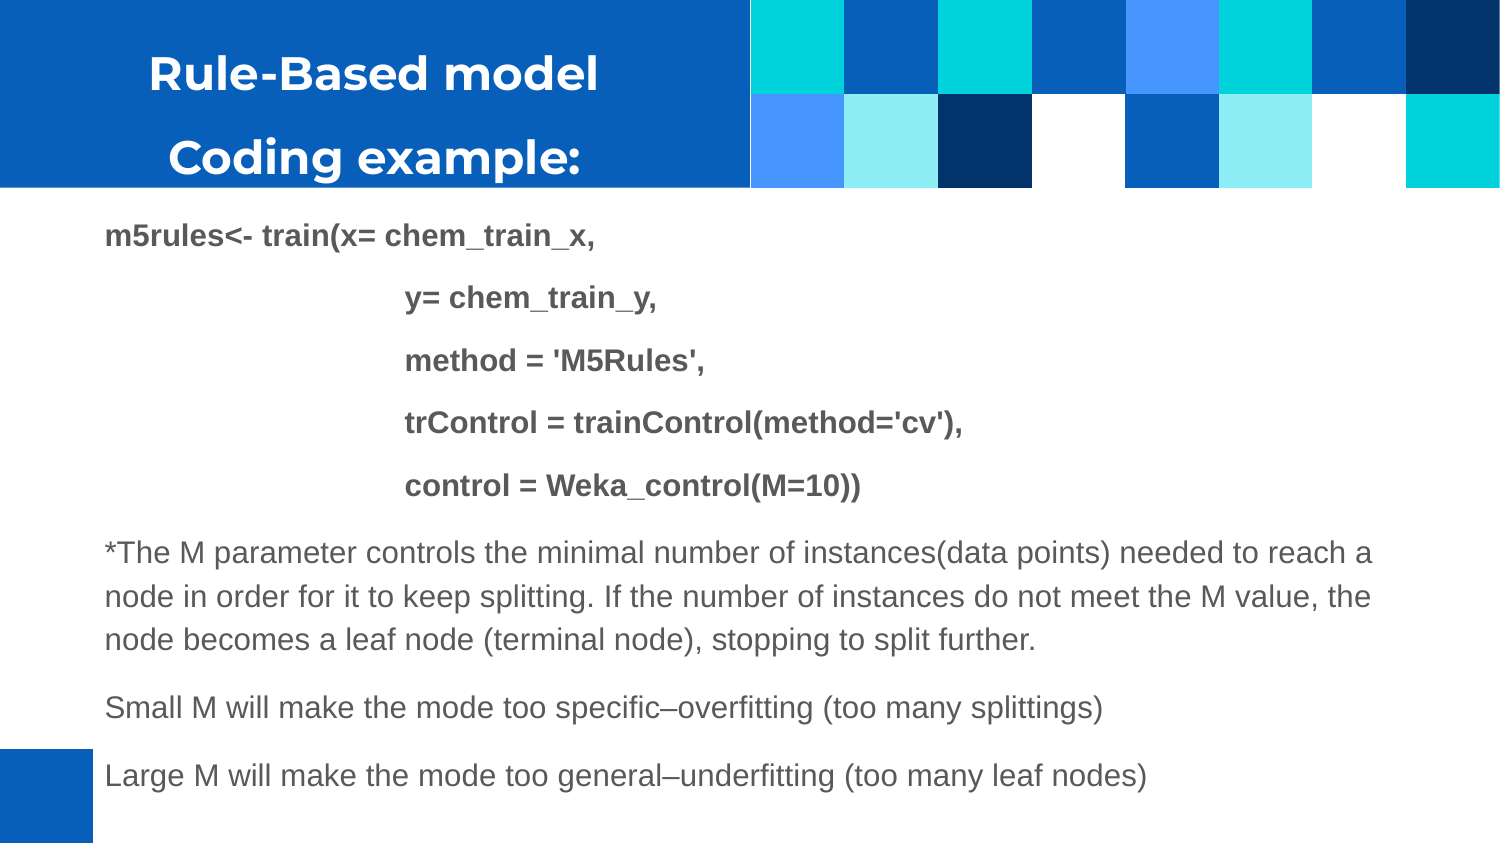

Rule-Based model
Coding example:
m5rules<- train(x= chem_train_x,
              		y= chem_train_y,
               		method = 'M5Rules',
               		trControl = trainControl(method='cv'),
               		control = Weka_control(M=10))
*The M parameter controls the minimal number of instances(data points) needed to reach a node in order for it to keep splitting. If the number of instances do not meet the M value, the node becomes a leaf node (terminal node), stopping to split further.
Small M will make the mode too specific–overfitting (too many splittings)
Large M will make the mode too general–underfitting (too many leaf nodes)